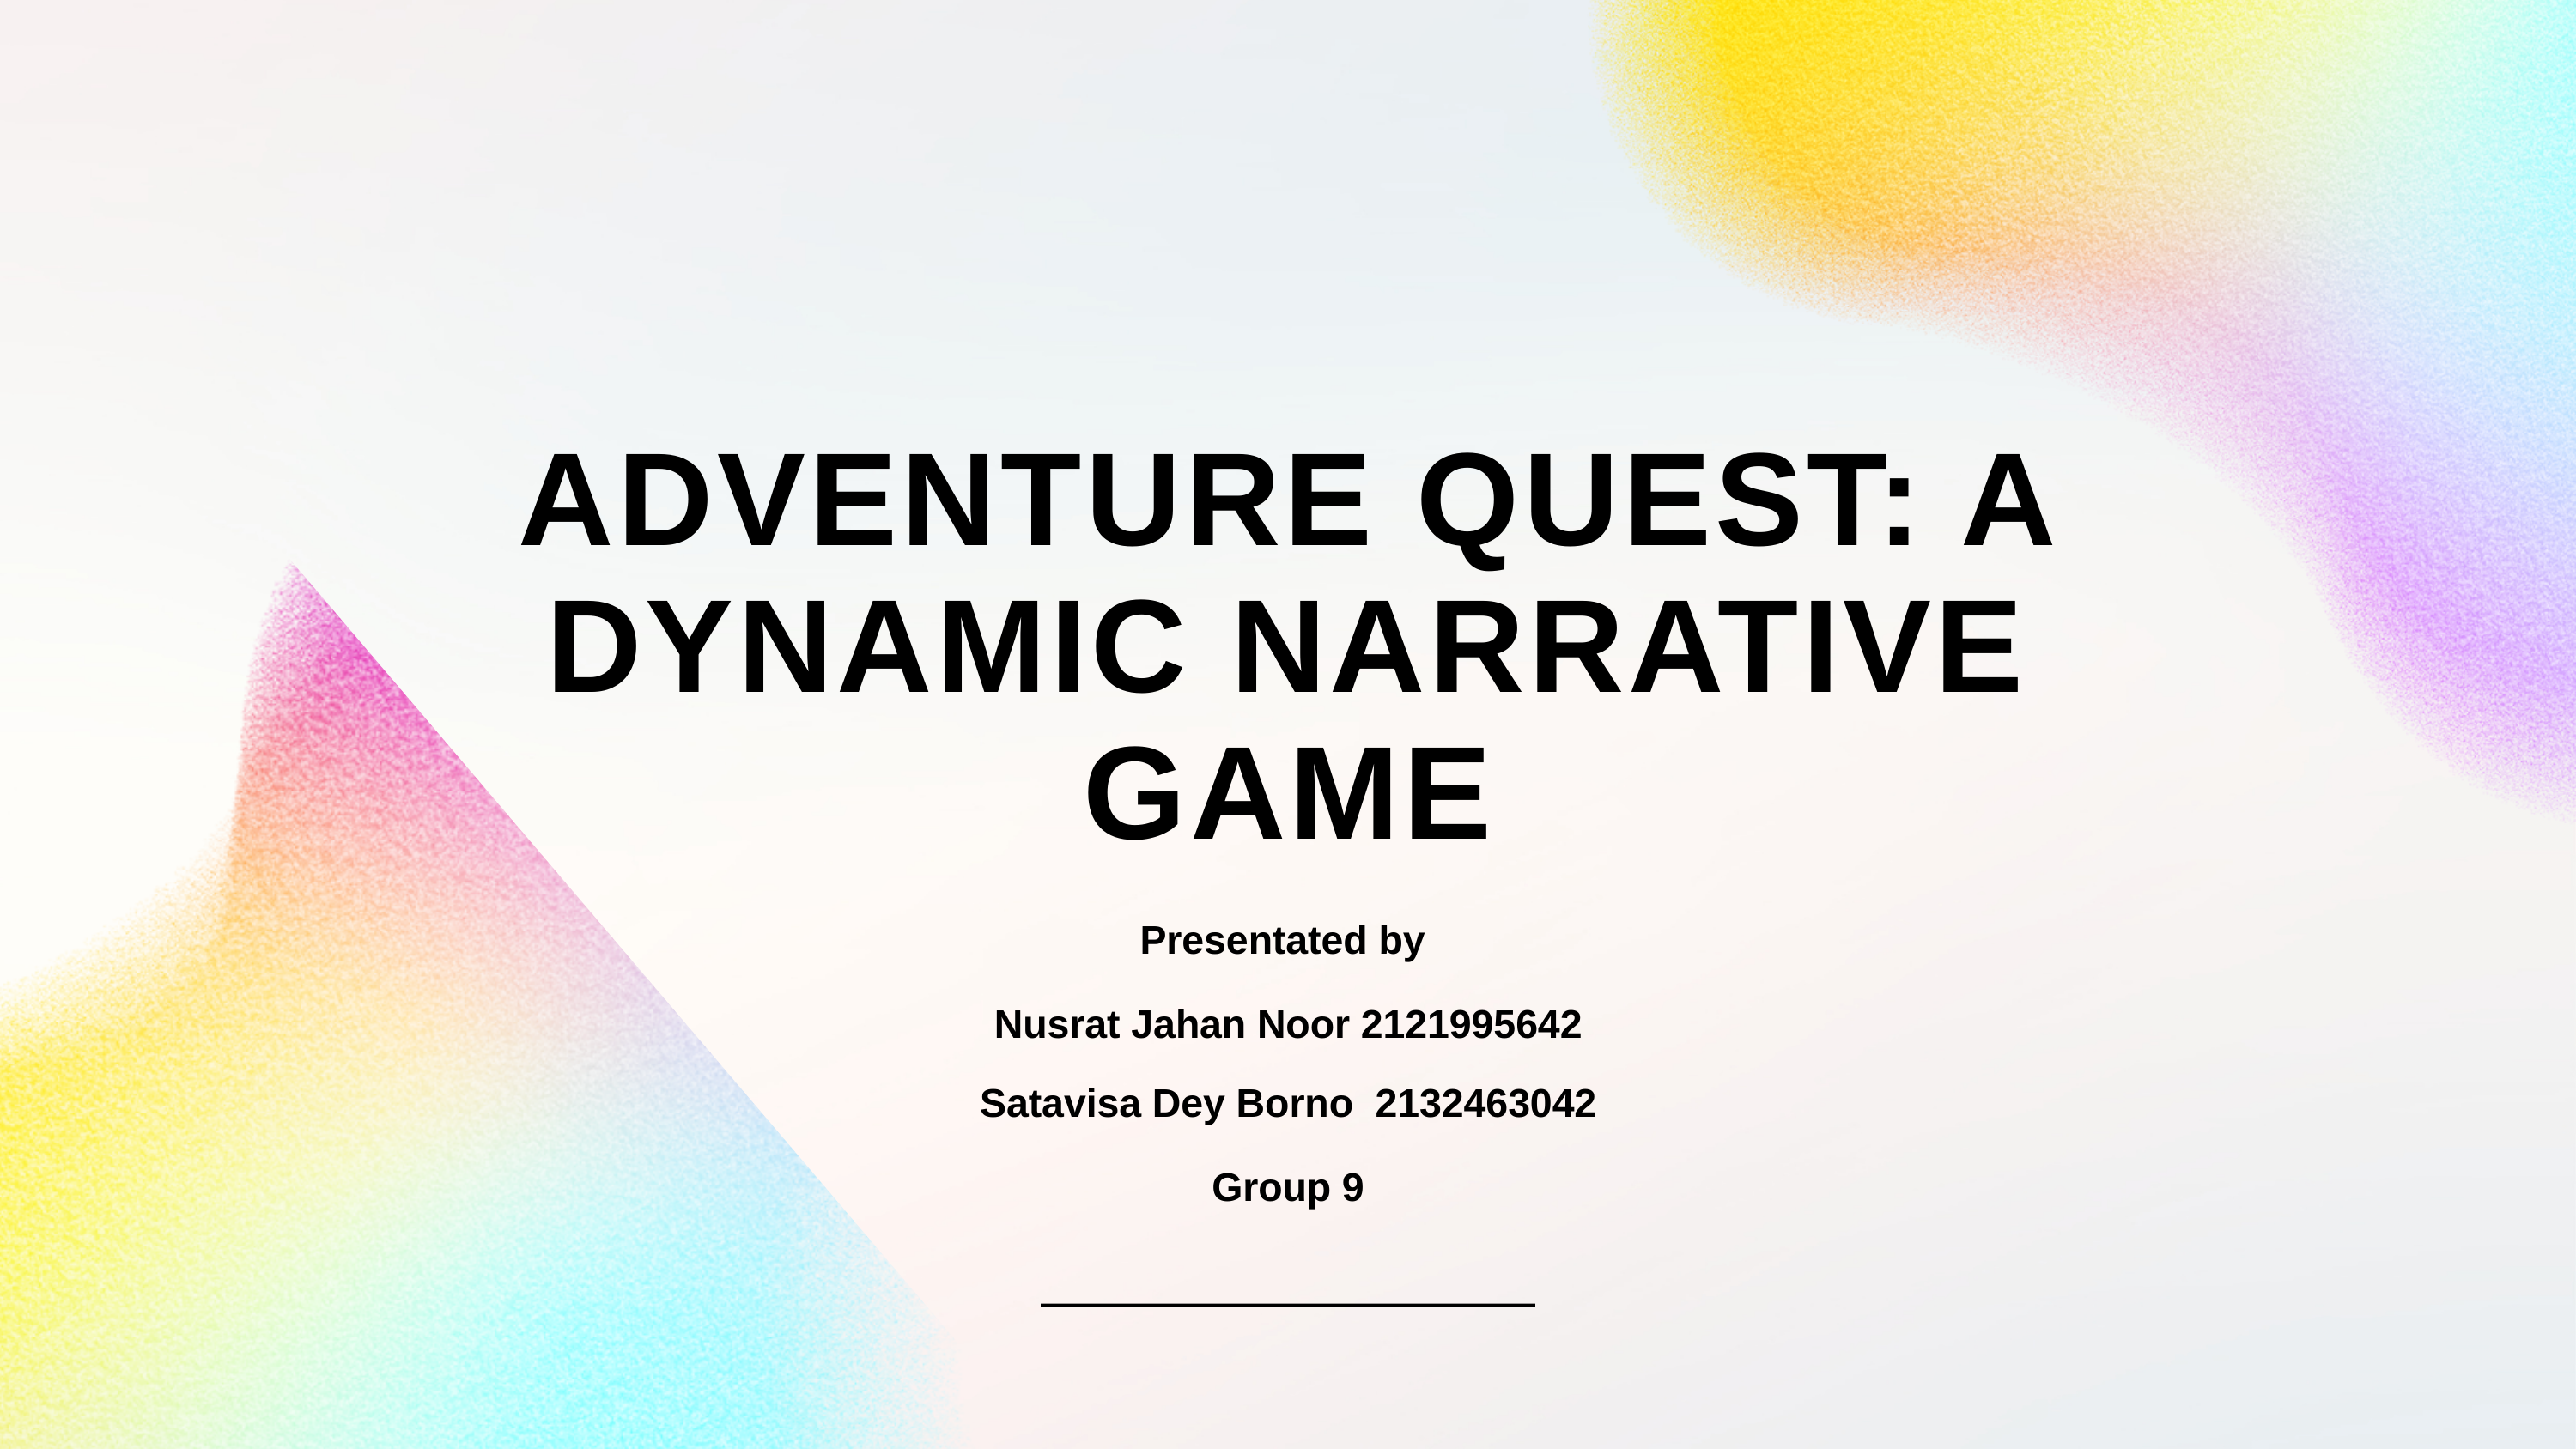

ADVENTURE QUEST: A DYNAMIC NARRATIVE GAME

Presentated by
Nusrat Jahan Noor 2121995642

Satavisa Dey Borno  2132463042
Group 9